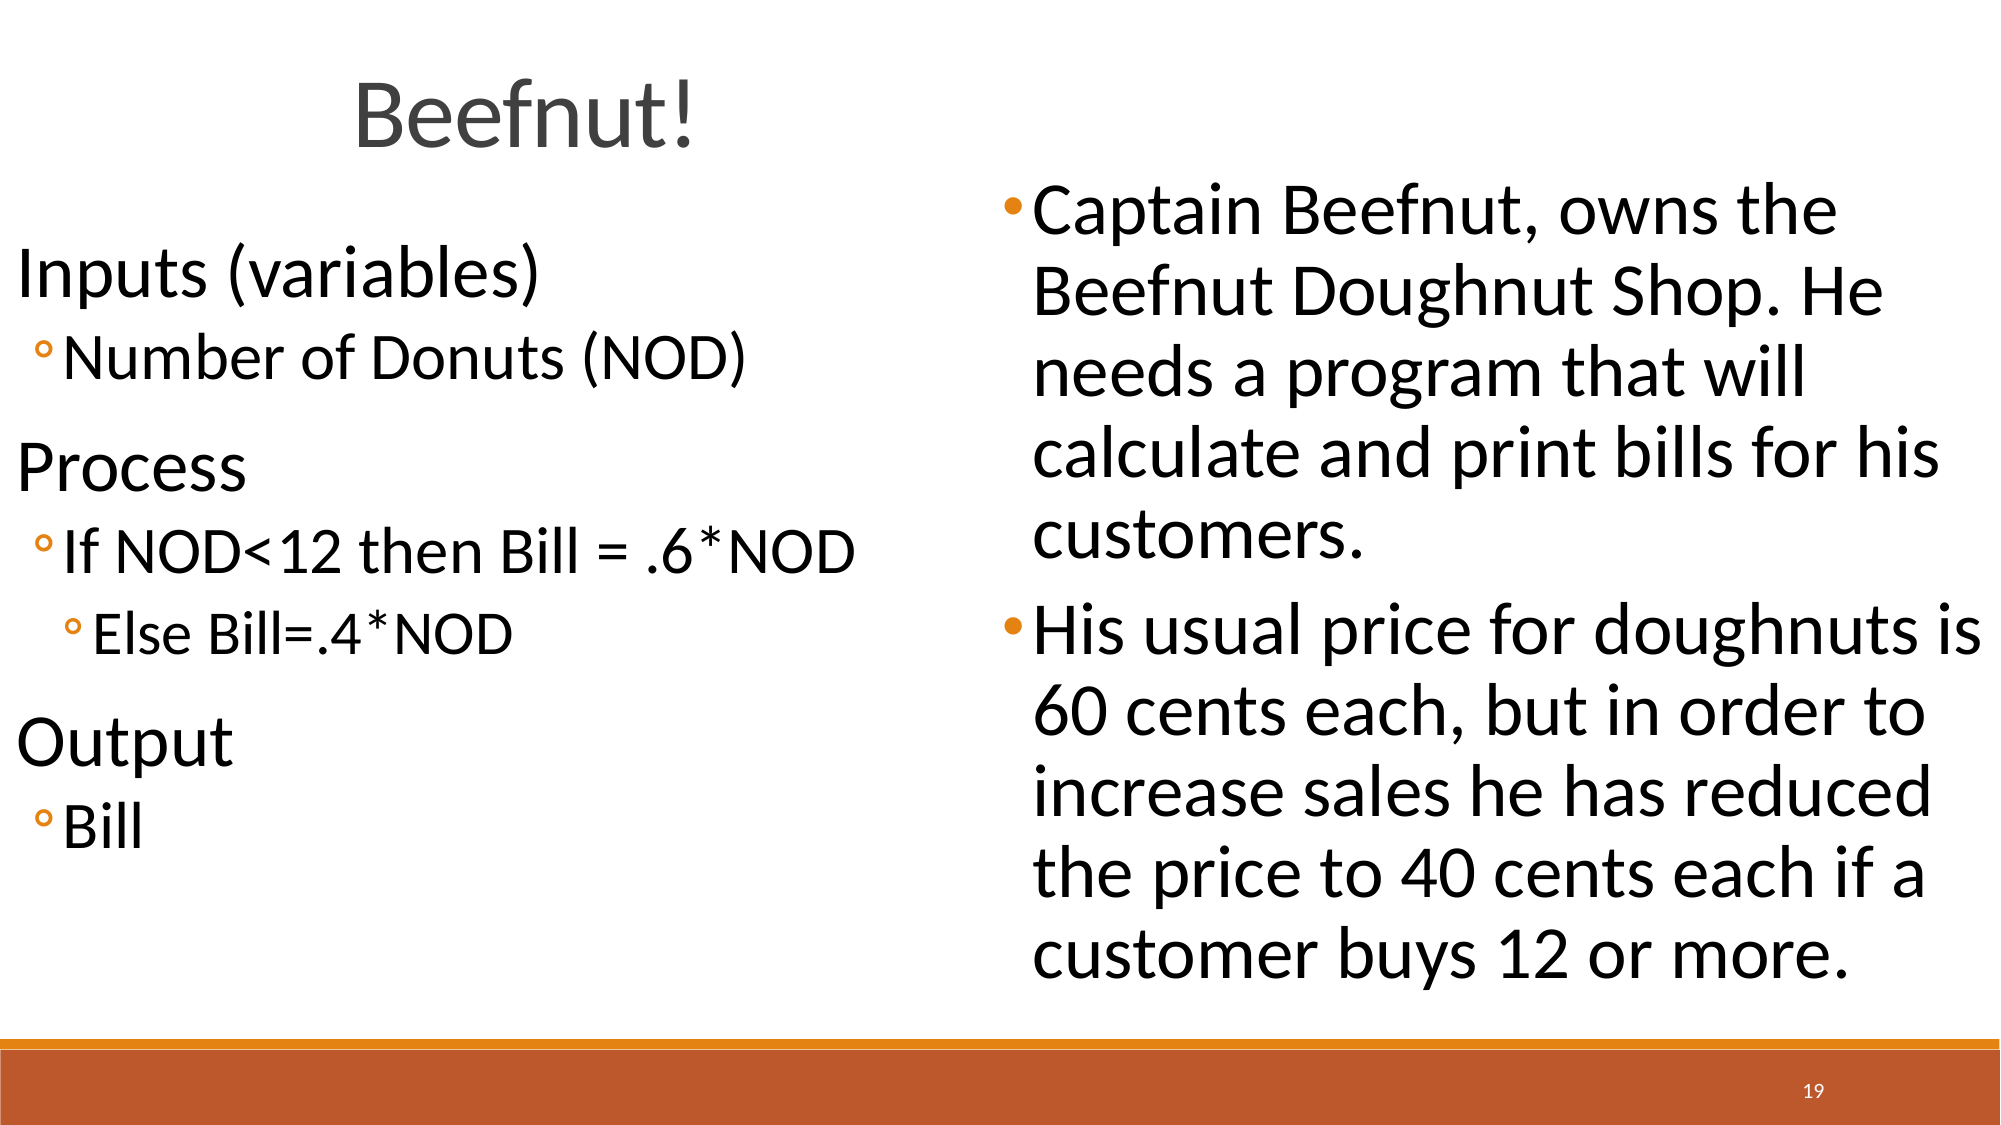

Beefnut!
Captain Beefnut, owns the Beefnut Doughnut Shop. He needs a program that will calculate and print bills for his customers.
His usual price for doughnuts is 60 cents each, but in order to increase sales he has reduced the price to 40 cents each if a customer buys 12 or more.
Inputs (variables)
Number of Donuts (NOD)
Process
If NOD<12 then Bill = .6*NOD
Else Bill=.4*NOD
Output
Bill
19